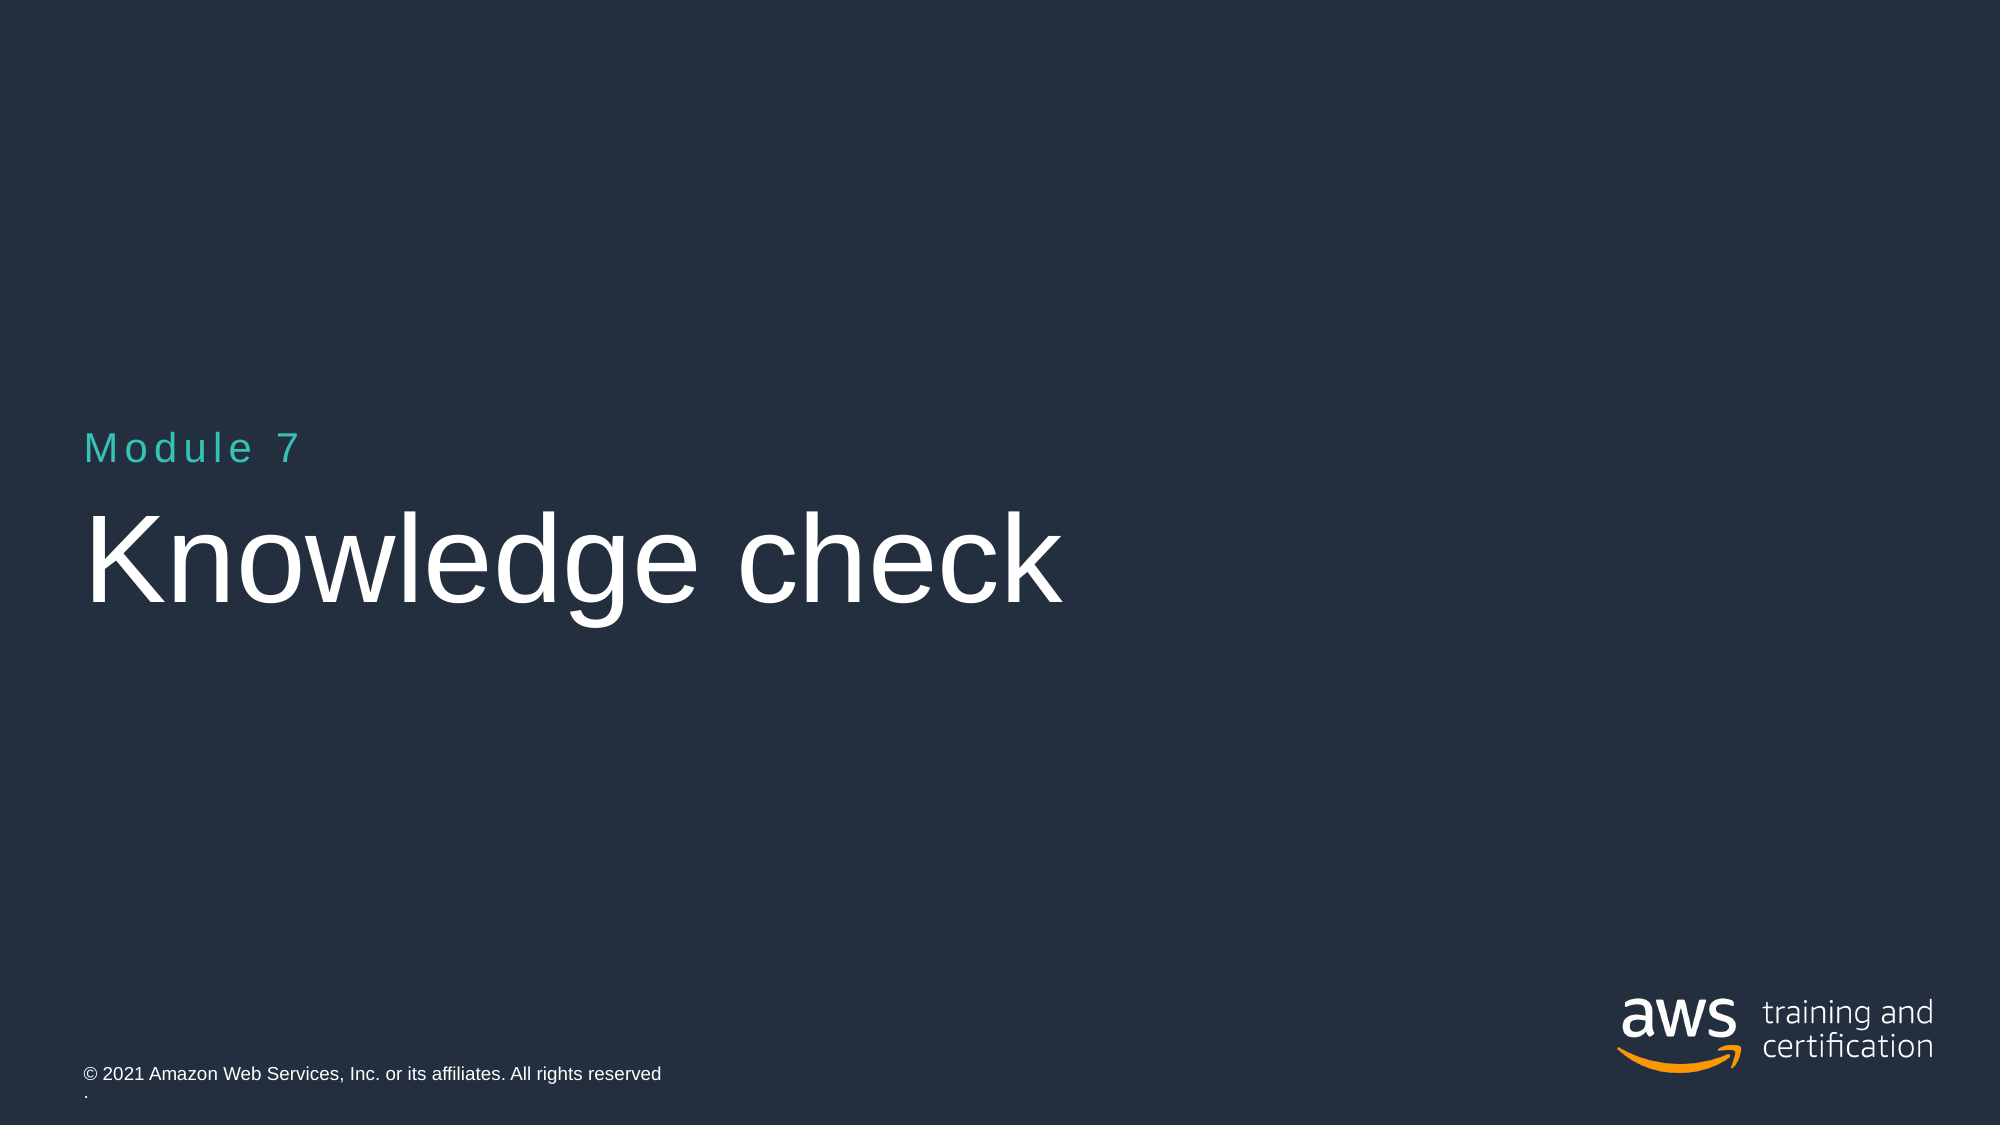

Module 7
# Knowledge check
© 2021 Amazon Web Services, Inc. or its affiliates. All rights reserved.